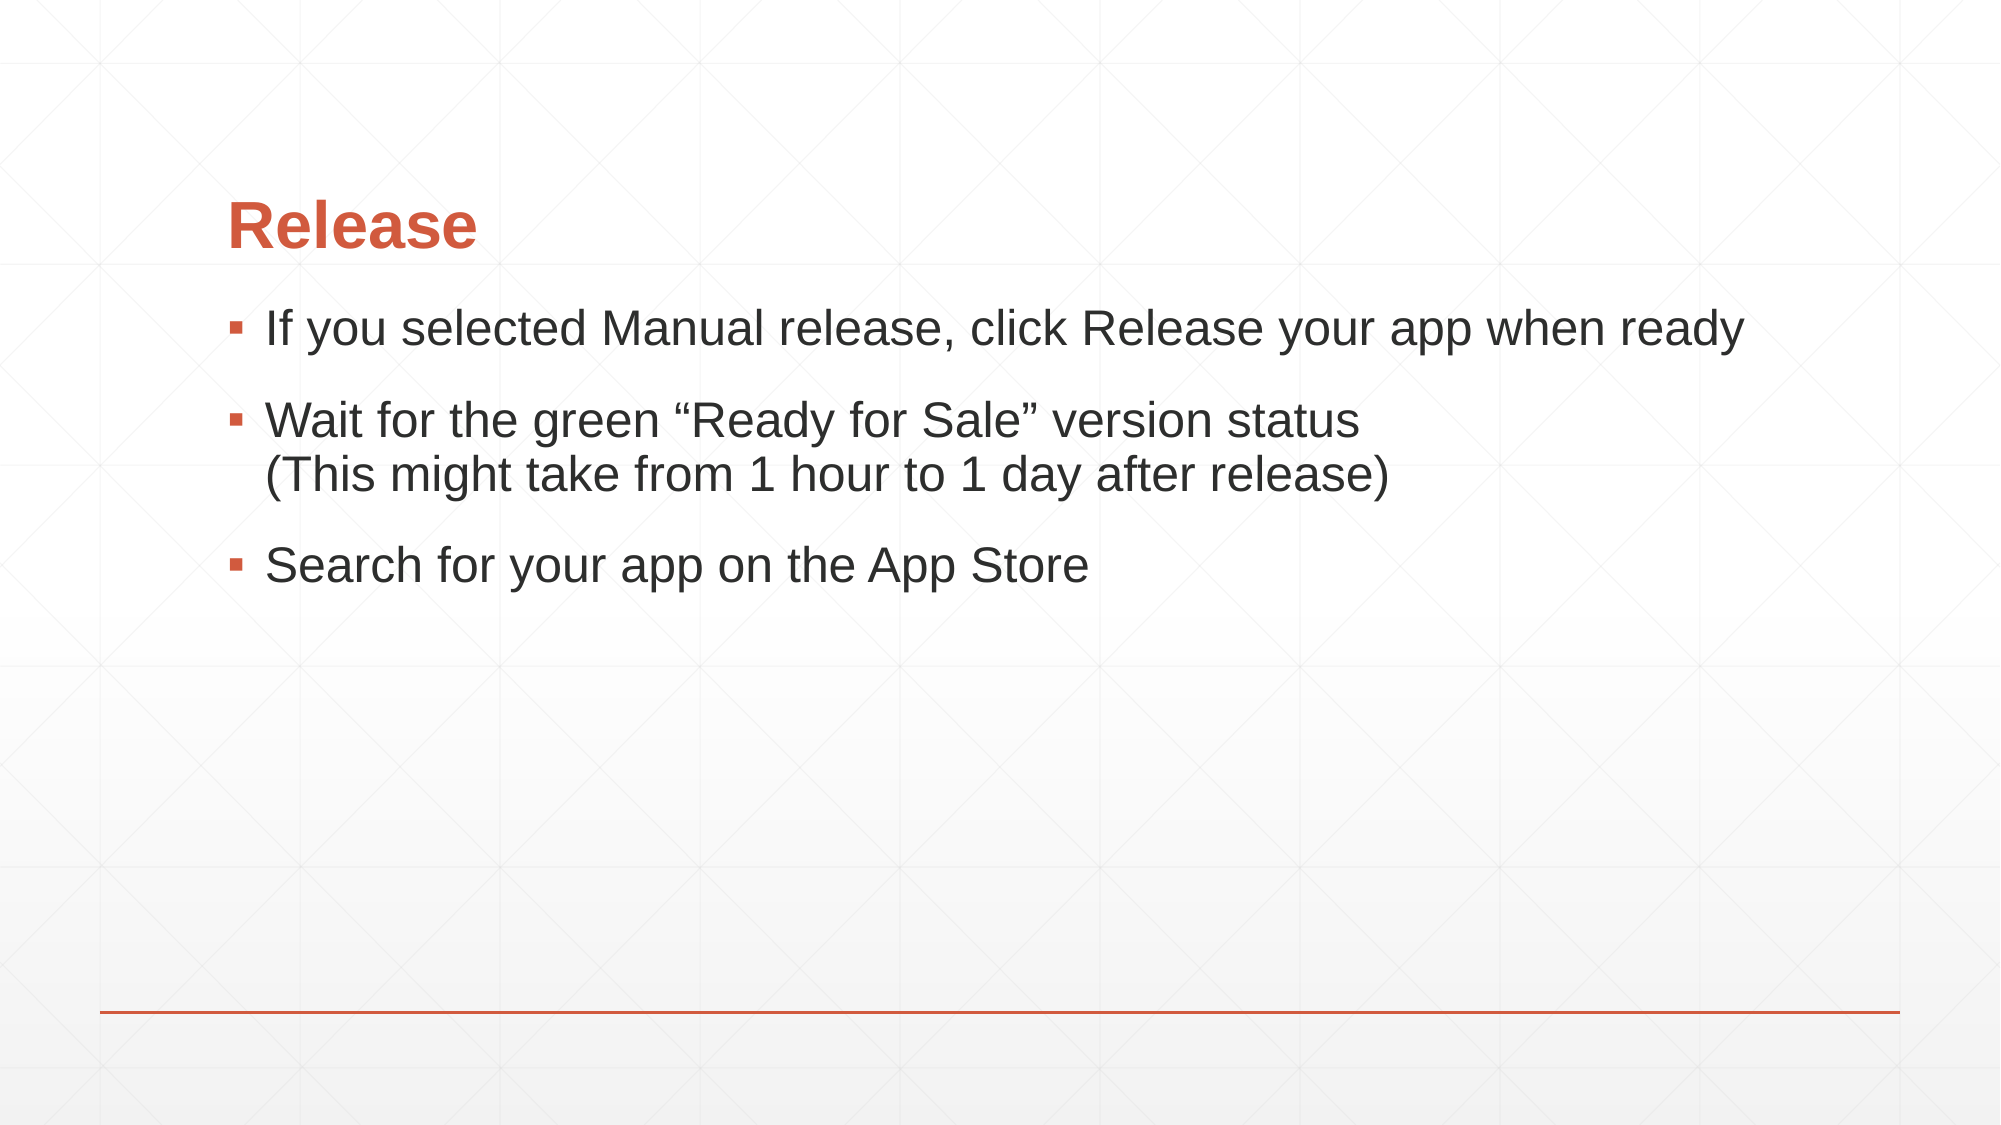

# Release
If you selected Manual release, click Release your app when ready
Wait for the green “Ready for Sale” version status
(This might take from 1 hour to 1 day after release)
Search for your app on the App Store